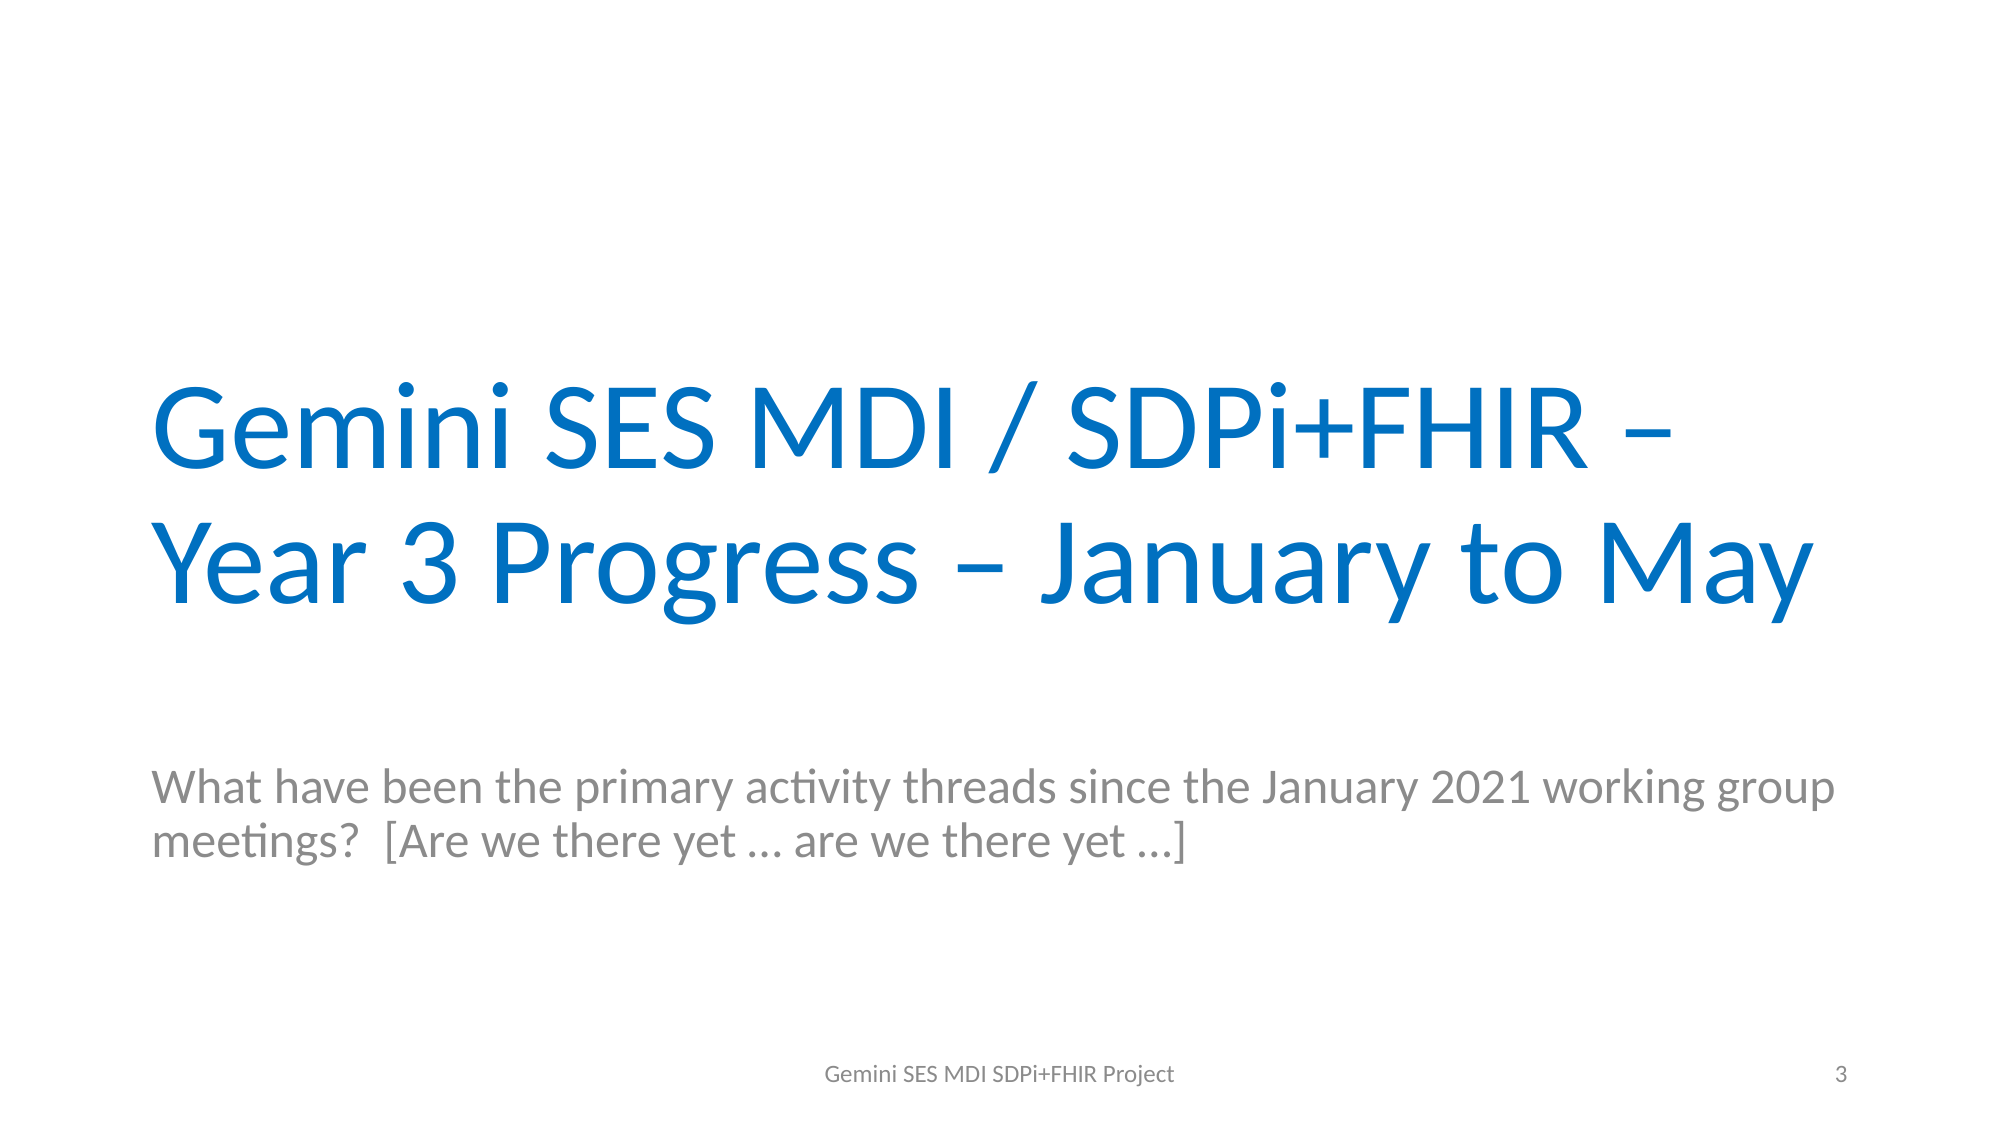

# Gemini SES MDI / SDPi+FHIR – Year 3 Progress – January to May
What have been the primary activity threads since the January 2021 working group meetings?  [Are we there yet … are we there yet …]
Gemini SES MDI SDPi+FHIR Project
3